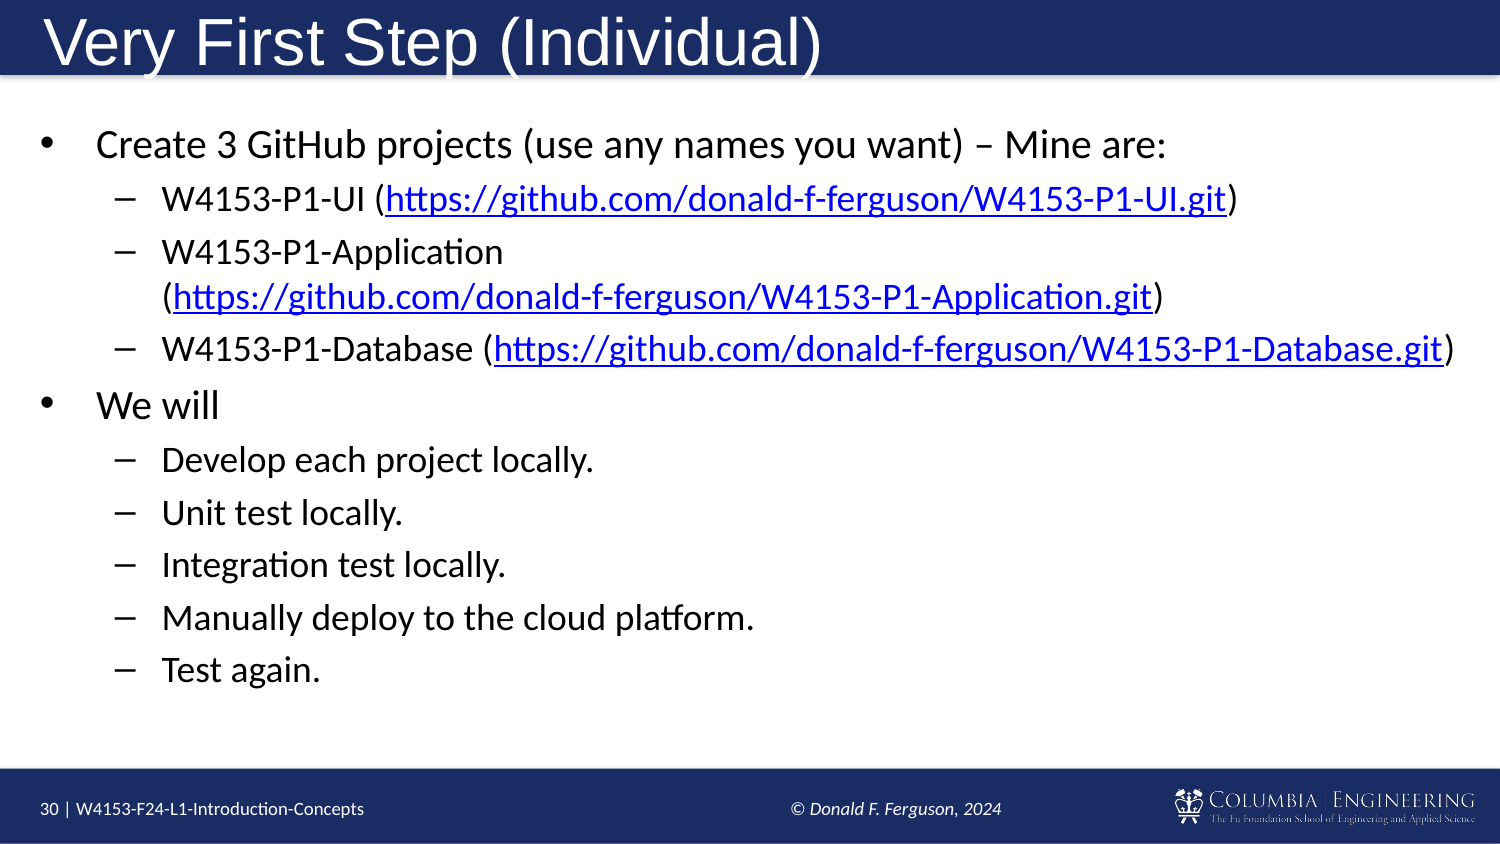

# Very First Step (Individual)
Create 3 GitHub projects (use any names you want) – Mine are:
W4153-P1-UI (https://github.com/donald-f-ferguson/W4153-P1-UI.git)
W4153-P1-Application
(https://github.com/donald-f-ferguson/W4153-P1-Application.git)
W4153-P1-Database (https://github.com/donald-f-ferguson/W4153-P1-Database.git)
We will
Develop each project locally.
Unit test locally.
Integration test locally.
Manually deploy to the cloud platform.
Test again.